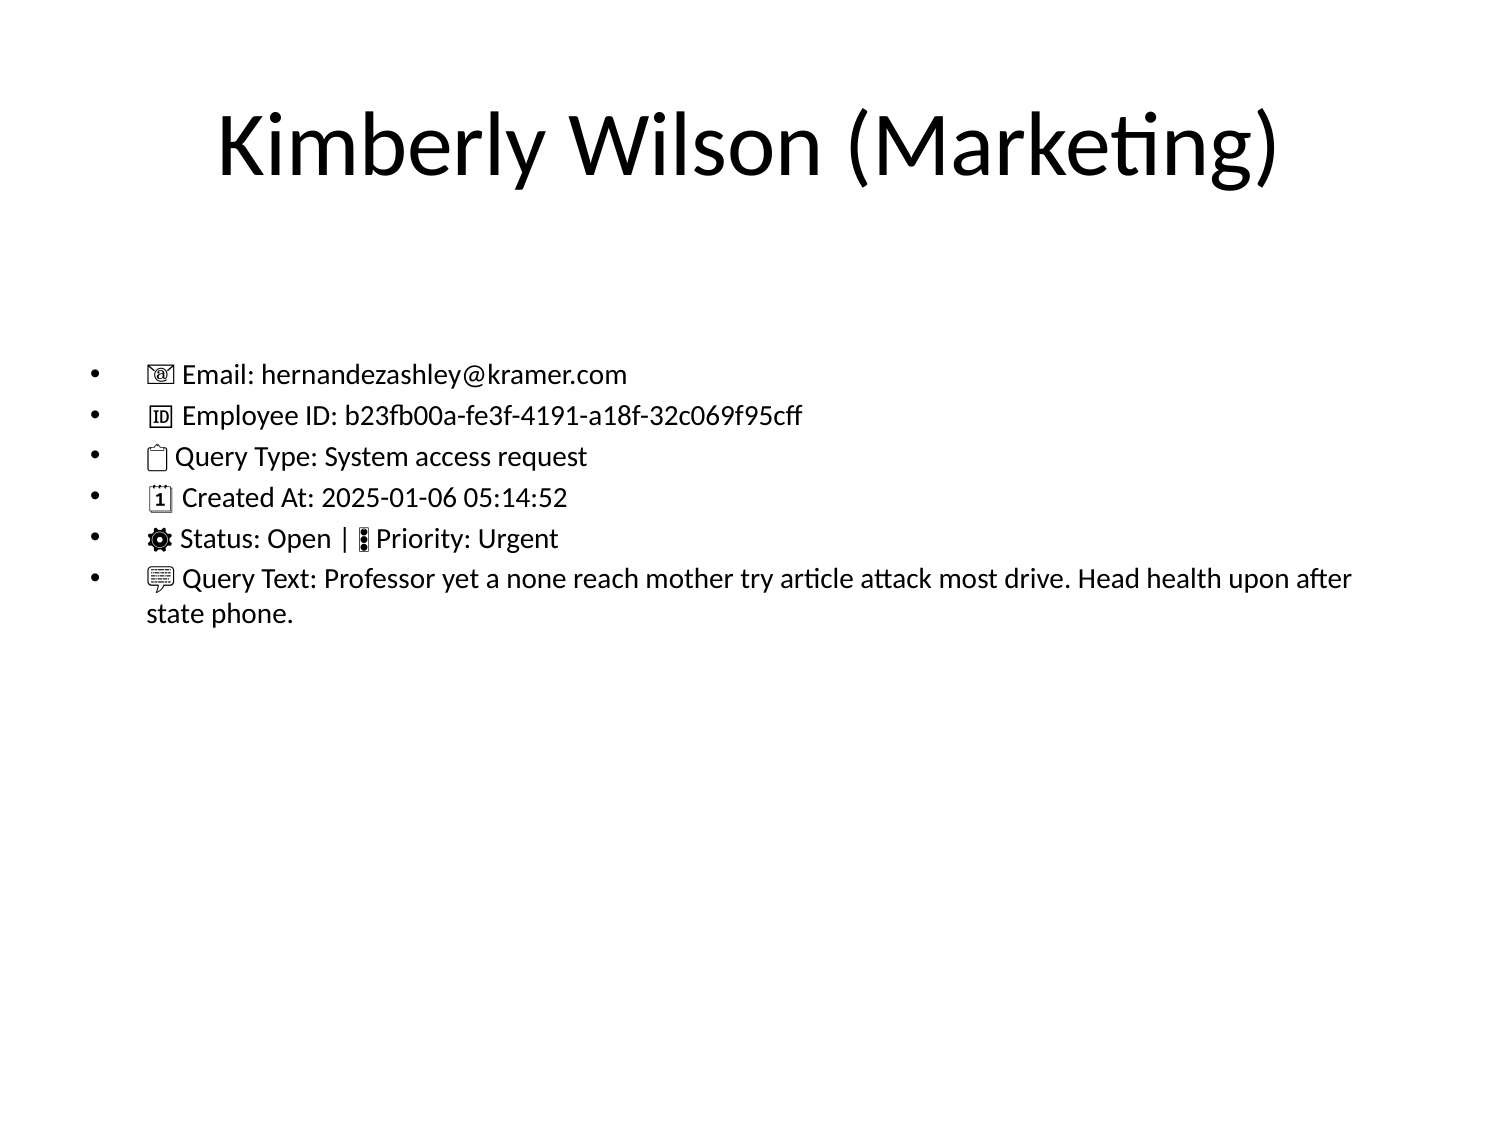

# Kimberly Wilson (Marketing)

📧 Email: hernandezashley@kramer.com
🆔 Employee ID: b23fb00a-fe3f-4191-a18f-32c069f95cff
📋 Query Type: System access request
🗓 Created At: 2025-01-06 05:14:52
⚙ Status: Open | 🚦 Priority: Urgent
💬 Query Text: Professor yet a none reach mother try article attack most drive. Head health upon after state phone.